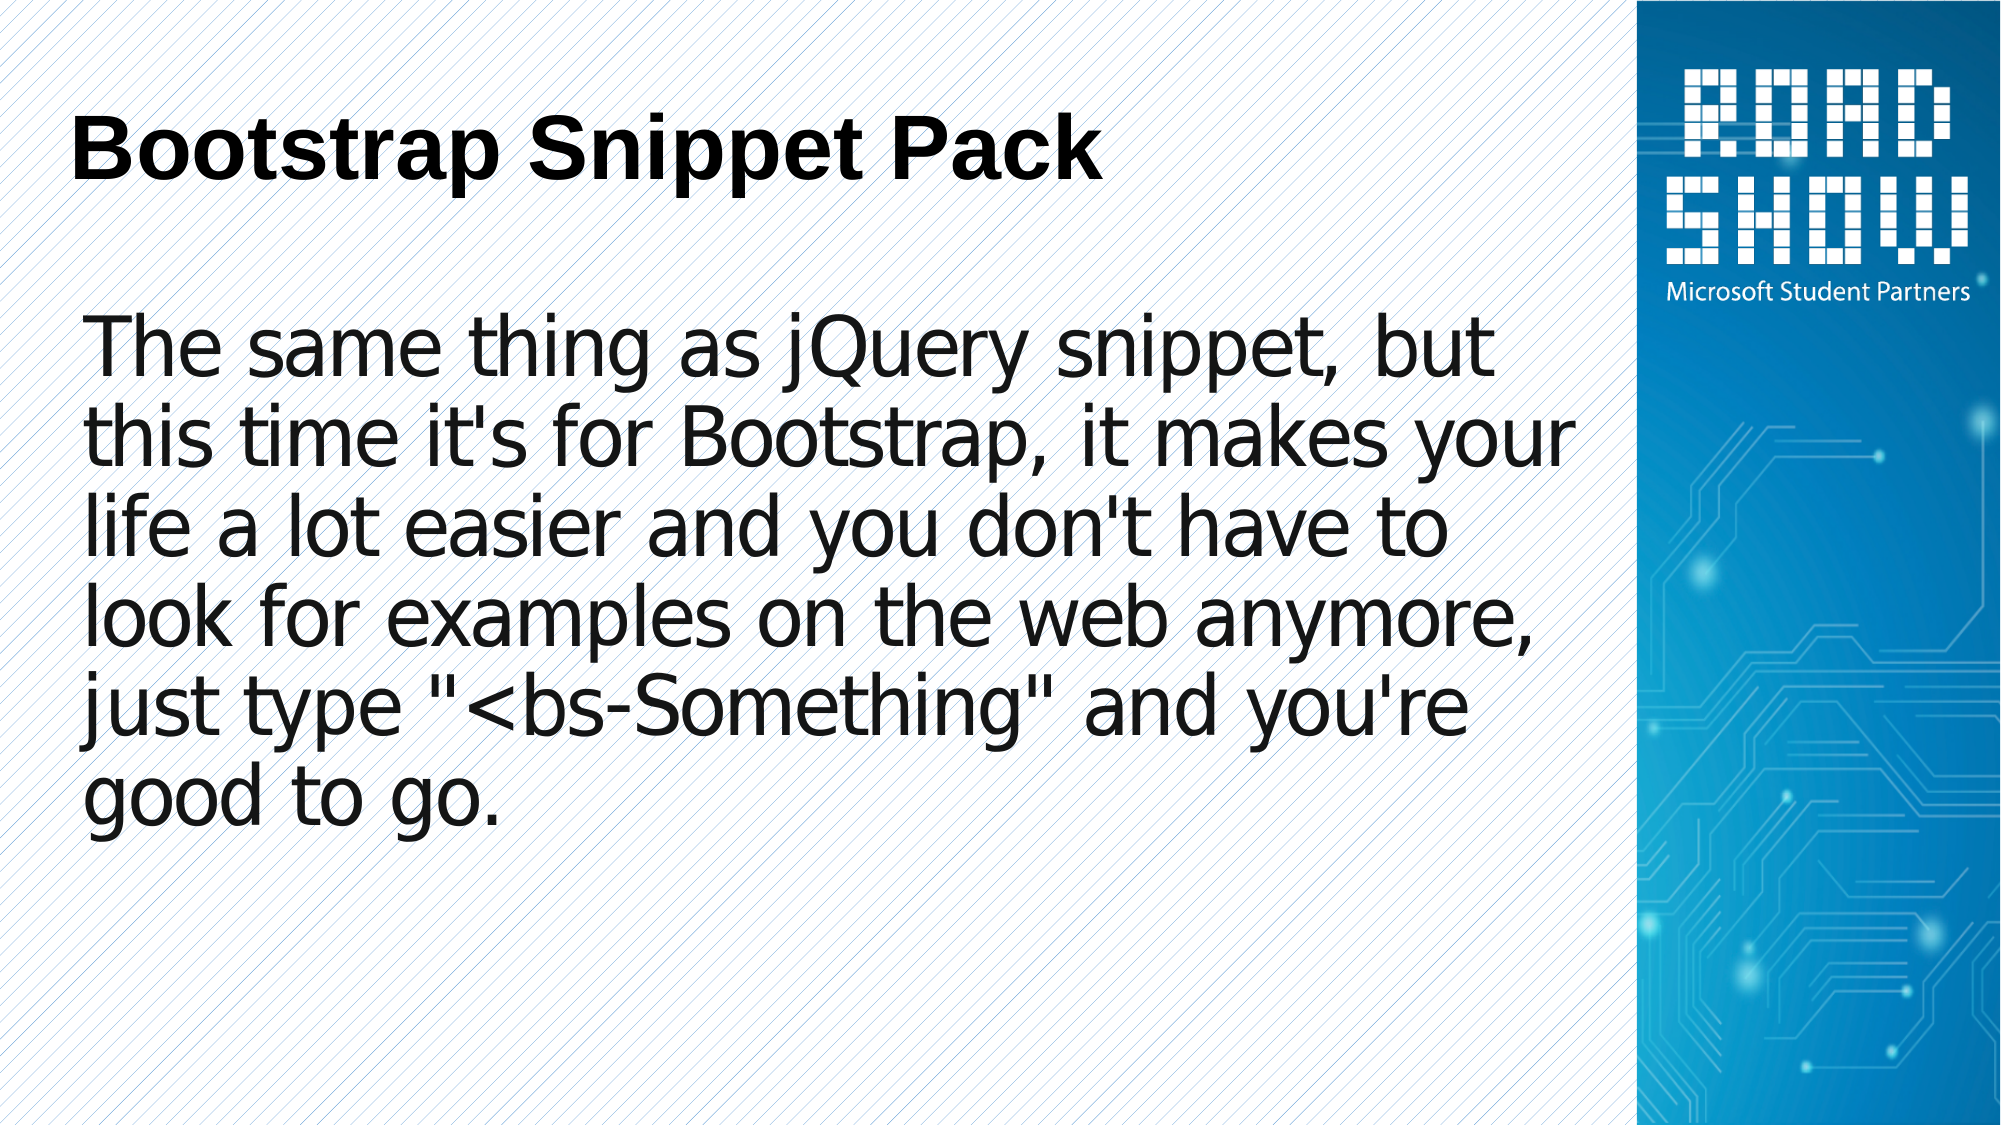

# Bootstrap Snippet Pack
The same thing as jQuery snippet, but this time it's for Bootstrap, it makes your life a lot easier and you don't have to look for examples on the web anymore, just type "<bs-Something" and you're good to go.